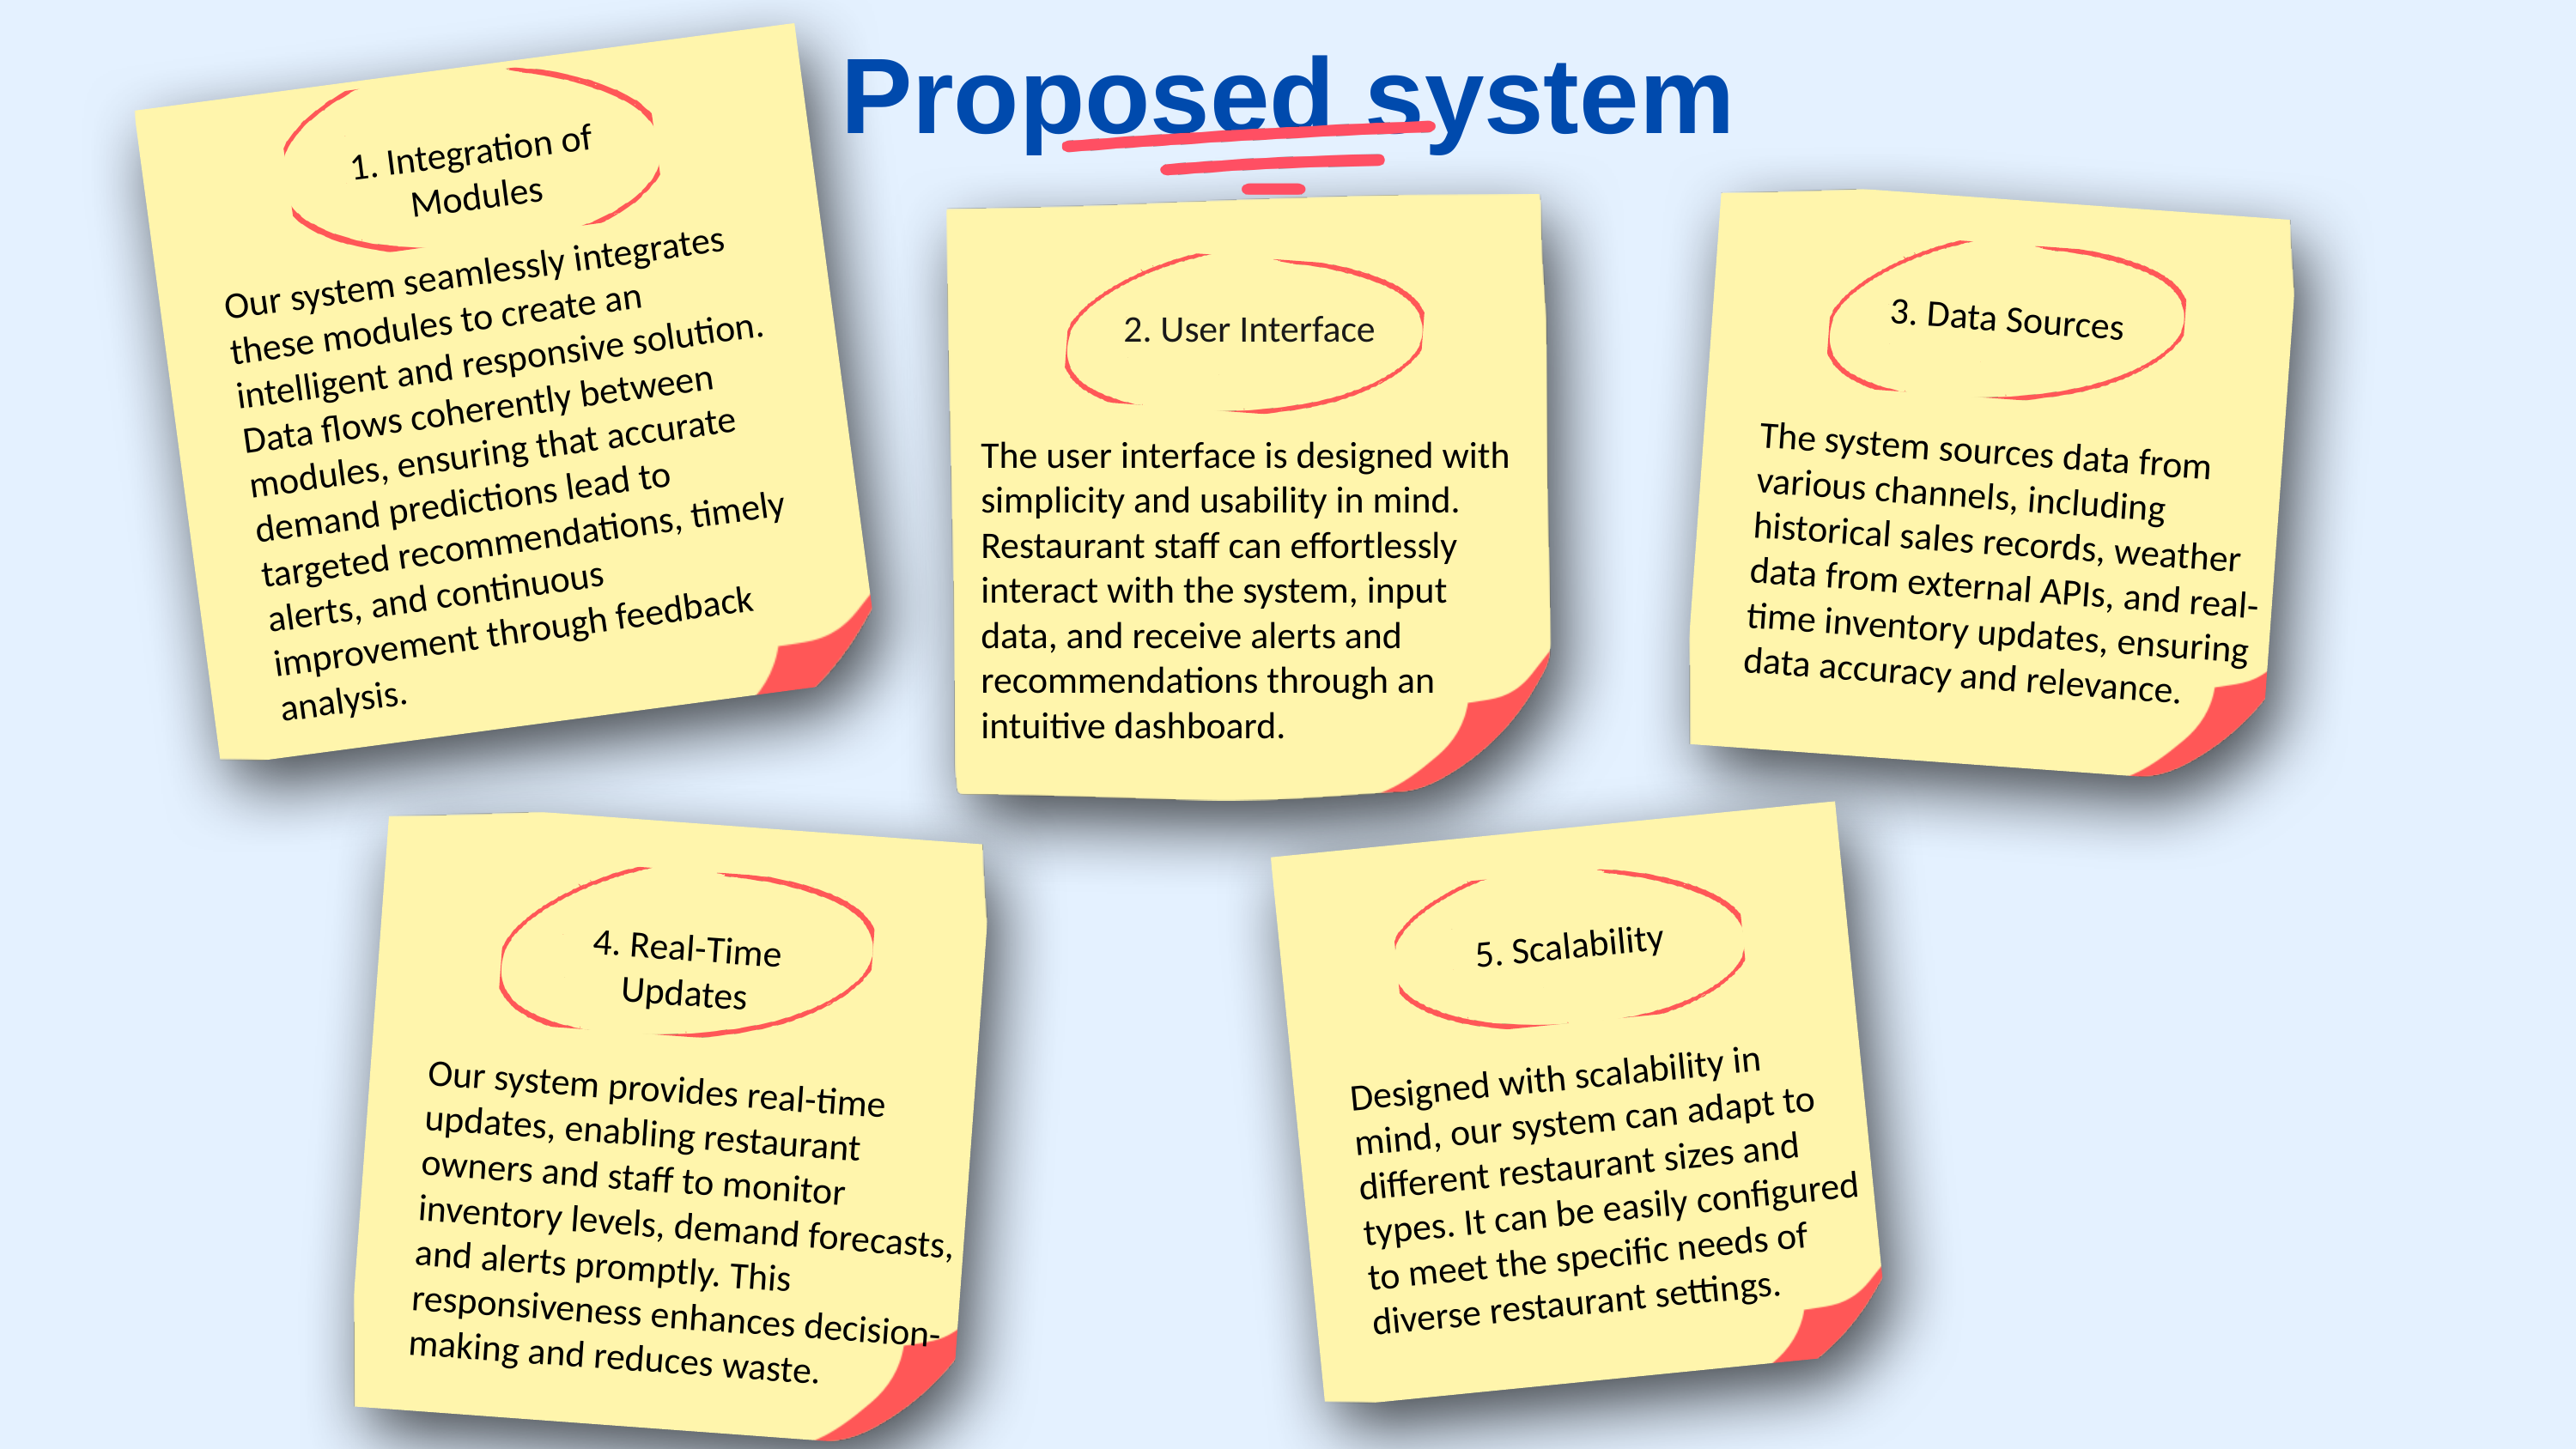

Proposed system

1. Integration of Modules

3. Data Sources
The system sources data from various channels, including historical sales records, weather data from external APIs, and real-time inventory updates, ensuring data accuracy and relevance.
Our system seamlessly integrates these modules to create an intelligent and responsive solution. Data flows coherently between modules, ensuring that accurate demand predictions lead to targeted recommendations, timely alerts, and continuous improvement through feedback analysis.

2. User Interface
The user interface is designed with simplicity and usability in mind. Restaurant staff can effortlessly interact with the system, input data, and receive alerts and recommendations through an intuitive dashboard.

4. Real-Time Updates
Our system provides real-time updates, enabling restaurant owners and staff to monitor inventory levels, demand forecasts, and alerts promptly. This responsiveness enhances decision-making and reduces waste.

5. Scalability
Designed with scalability in mind, our system can adapt to different restaurant sizes and types. It can be easily configured to meet the specific needs of diverse restaurant settings.